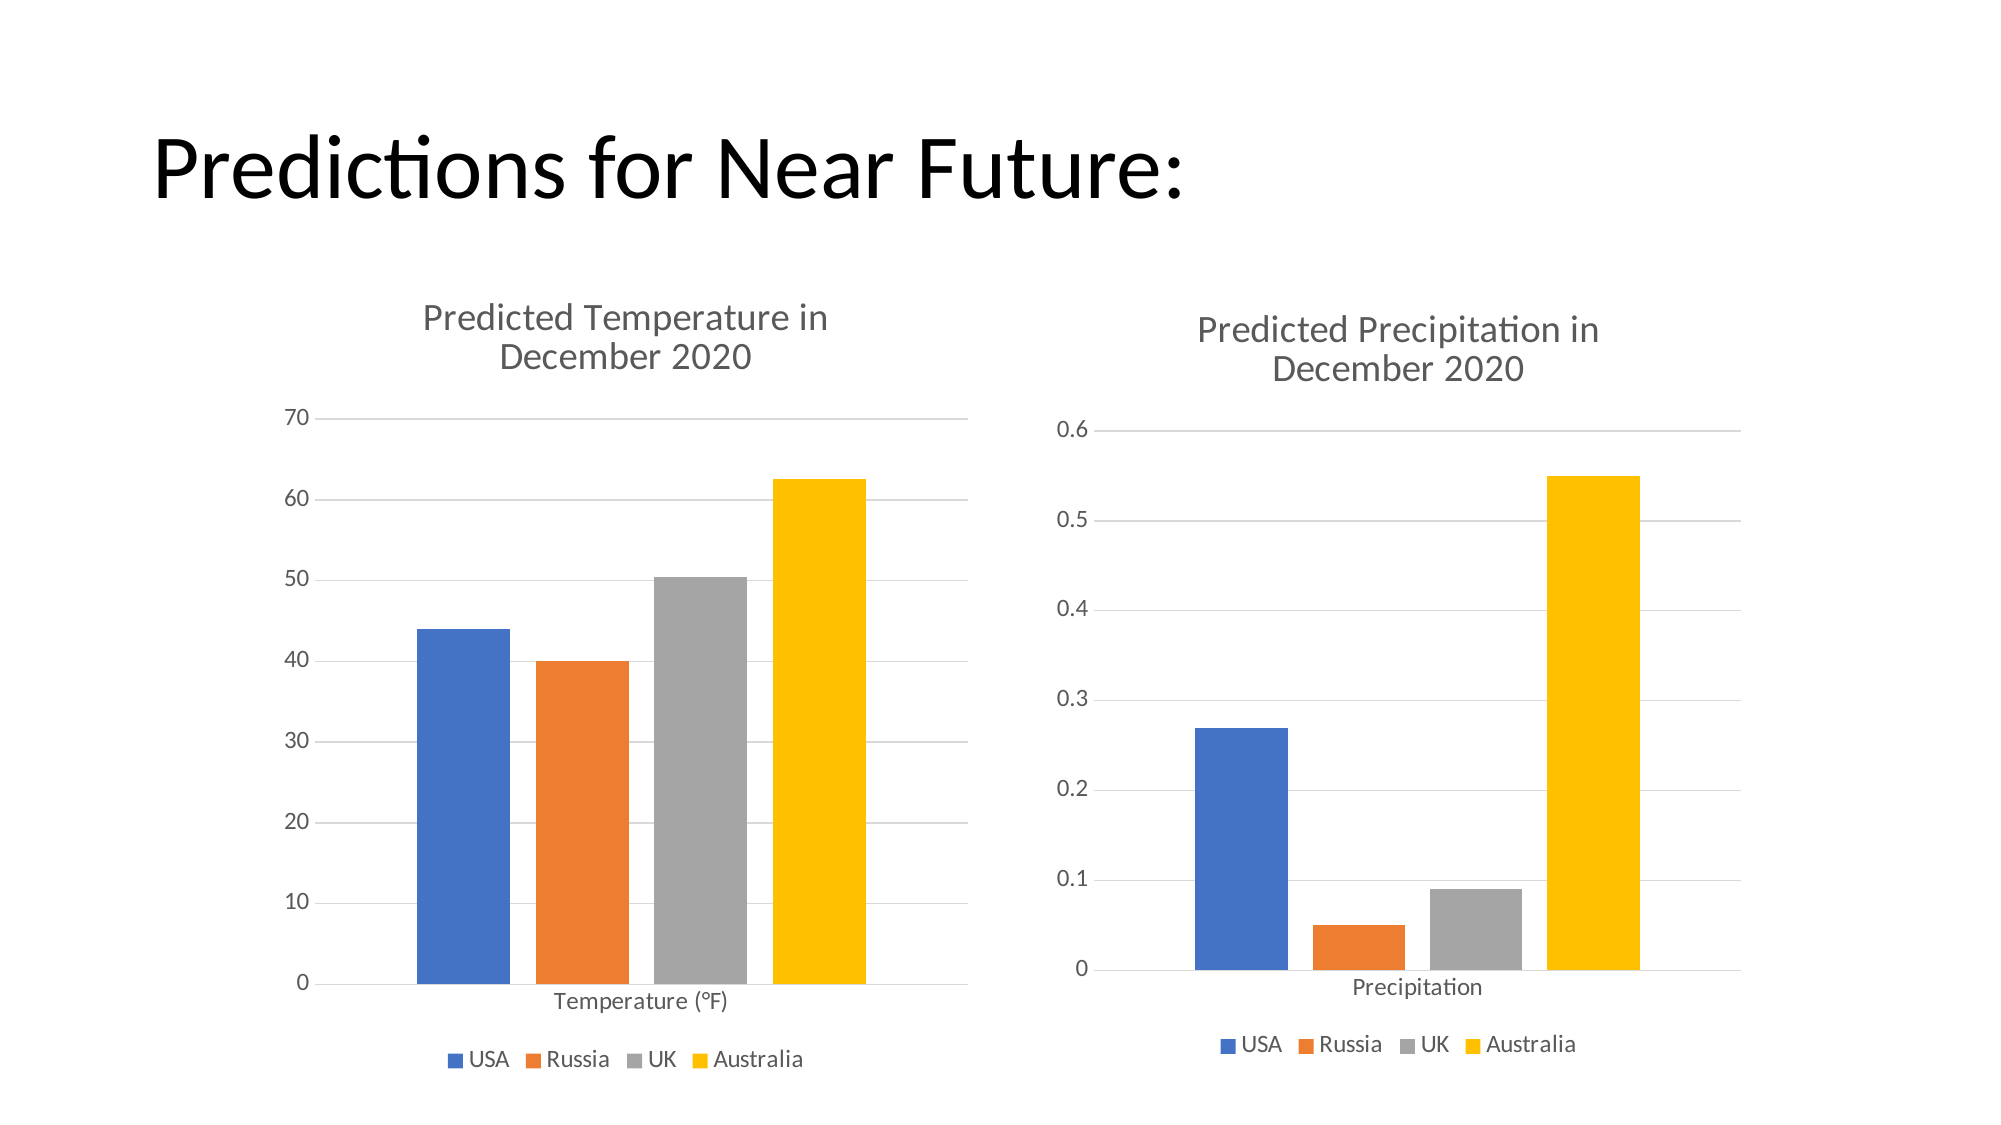

# Predictions for Near Future:

### Chart: Predicted Temperature in December 2020

| Category | USA | Russia | UK | Australia |
|---|---|---|---|---|
| Temperature (°F) | 44.0 | 40.0 | 50.5 | 62.6 |

### Chart: Predicted Precipitation in December 2020

| Category | USA | Russia | UK | Australia |
|---|---|---|---|---|
| Precipitation | 0.27 | 0.05 | 0.09 | 0.55 |